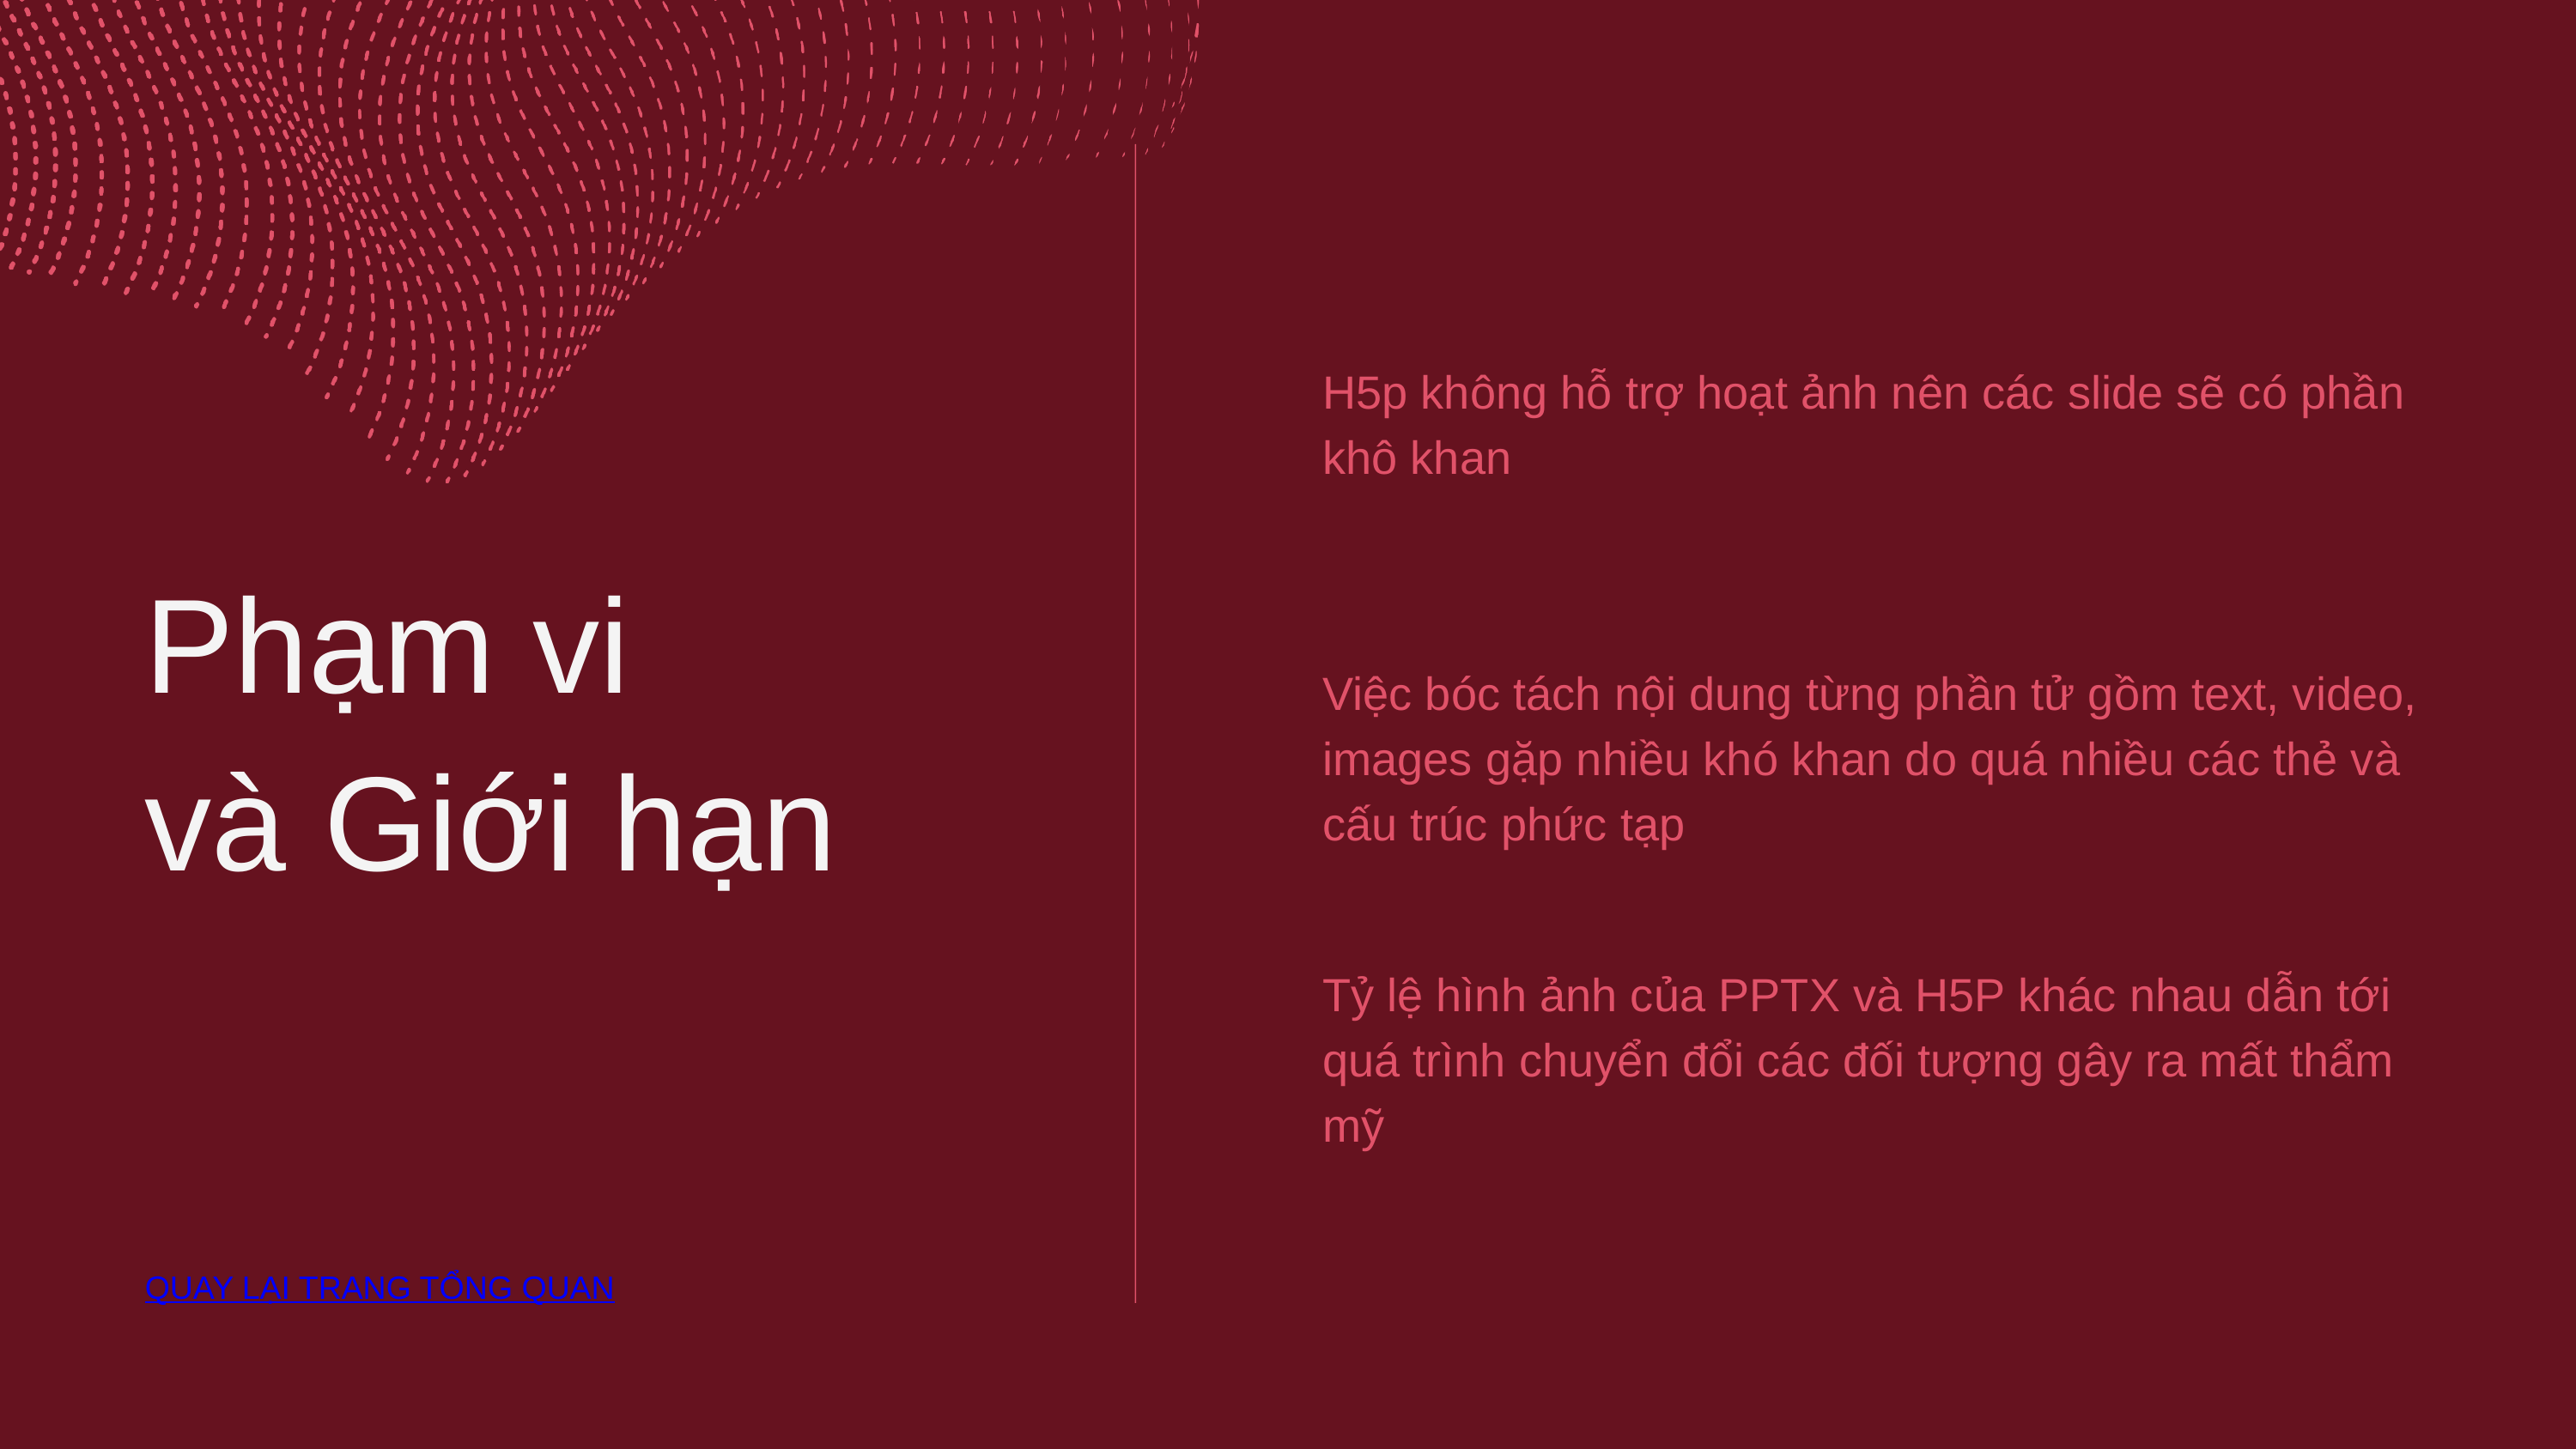

H5p không hỗ trợ hoạt ảnh nên các slide sẽ có phần khô khan

Phạm vi
và Giới hạn
Việc bóc tách nội dung từng phần tử gồm text, video, images gặp nhiều khó khan do quá nhiều các thẻ và cấu trúc phức tạp

Tỷ lệ hình ảnh của PPTX và H5P khác nhau dẫn tới quá trình chuyển đổi các đối tượng gây ra mất thẩm mỹ

QUAY LẠI TRANG TỔNG QUAN